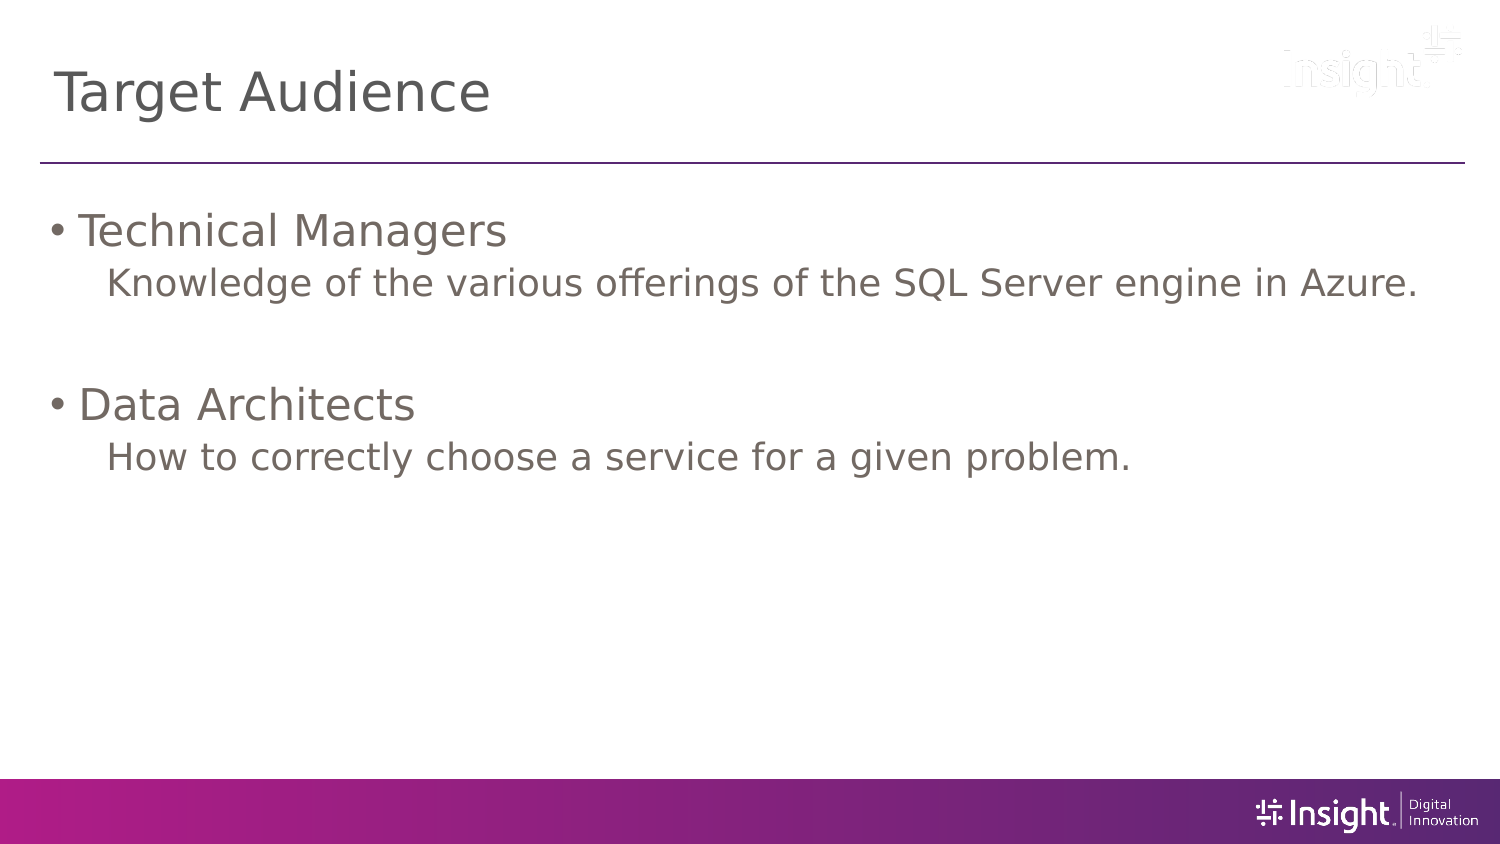

# Target Audience
Technical Managers
Knowledge of the various offerings of the SQL Server engine in Azure.

Data Architects
How to correctly choose a service for a given problem.